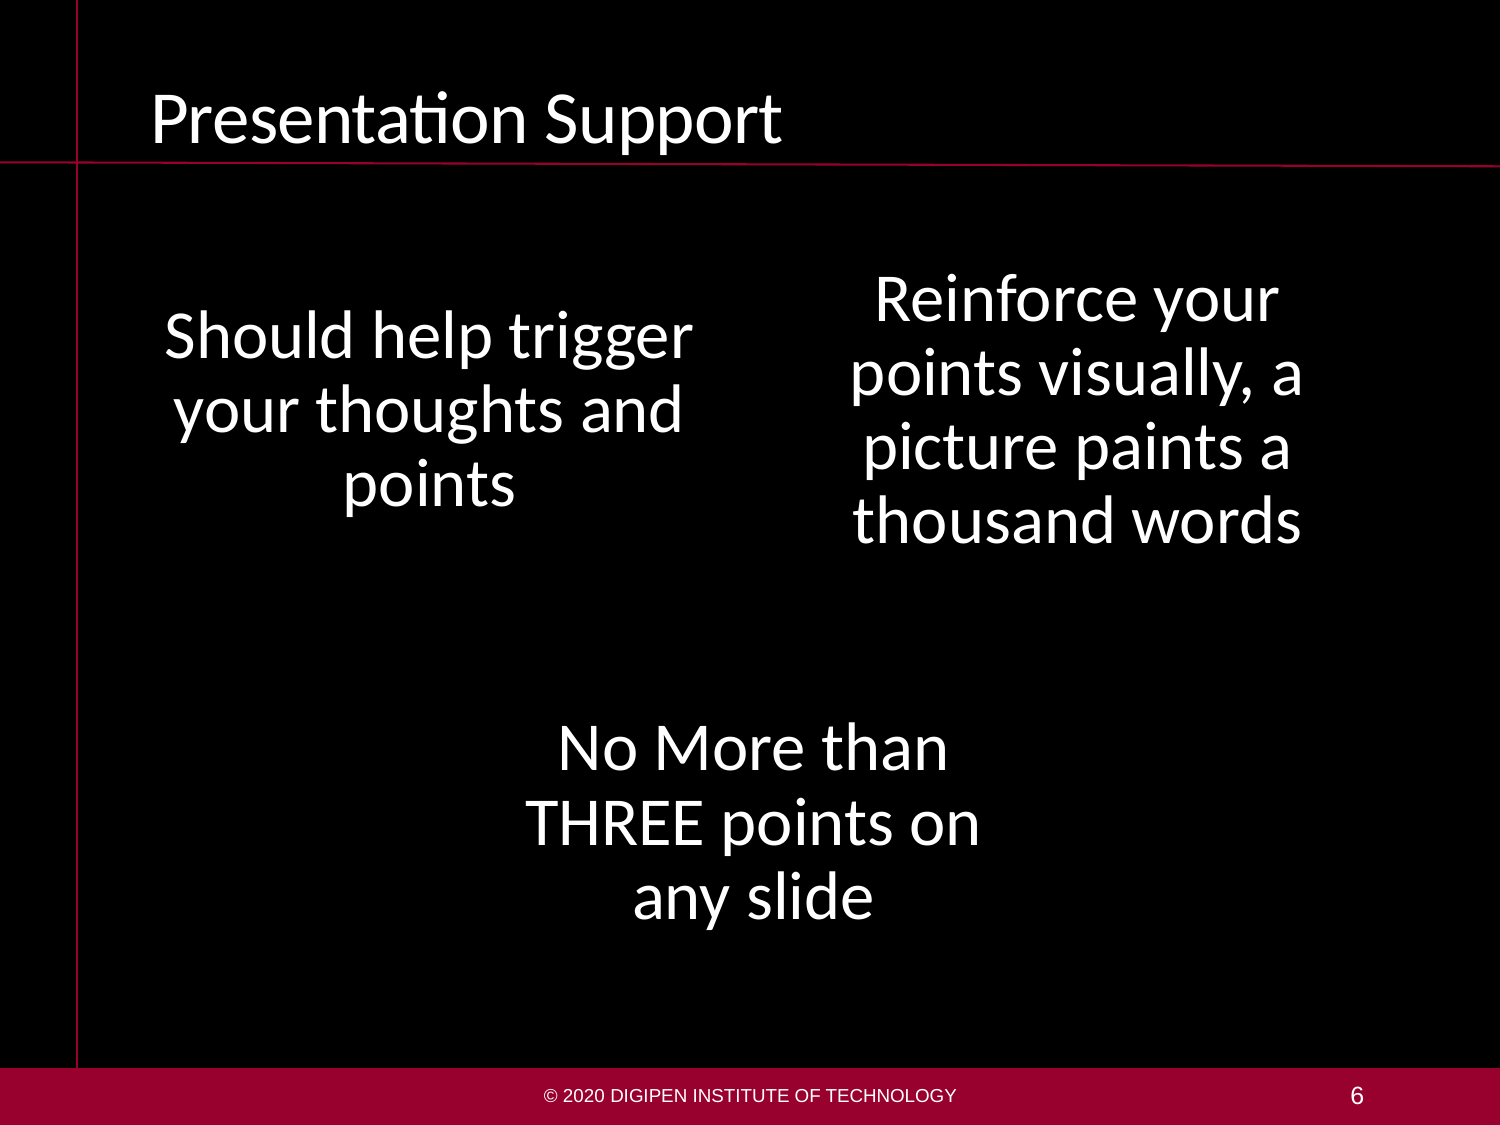

# Presentation Support
Should help trigger your thoughts and points
Reinforce your points visually, a picture paints a thousand words
No More than THREE points on any slide
© 2020 DigiPen Institute of Technology
6